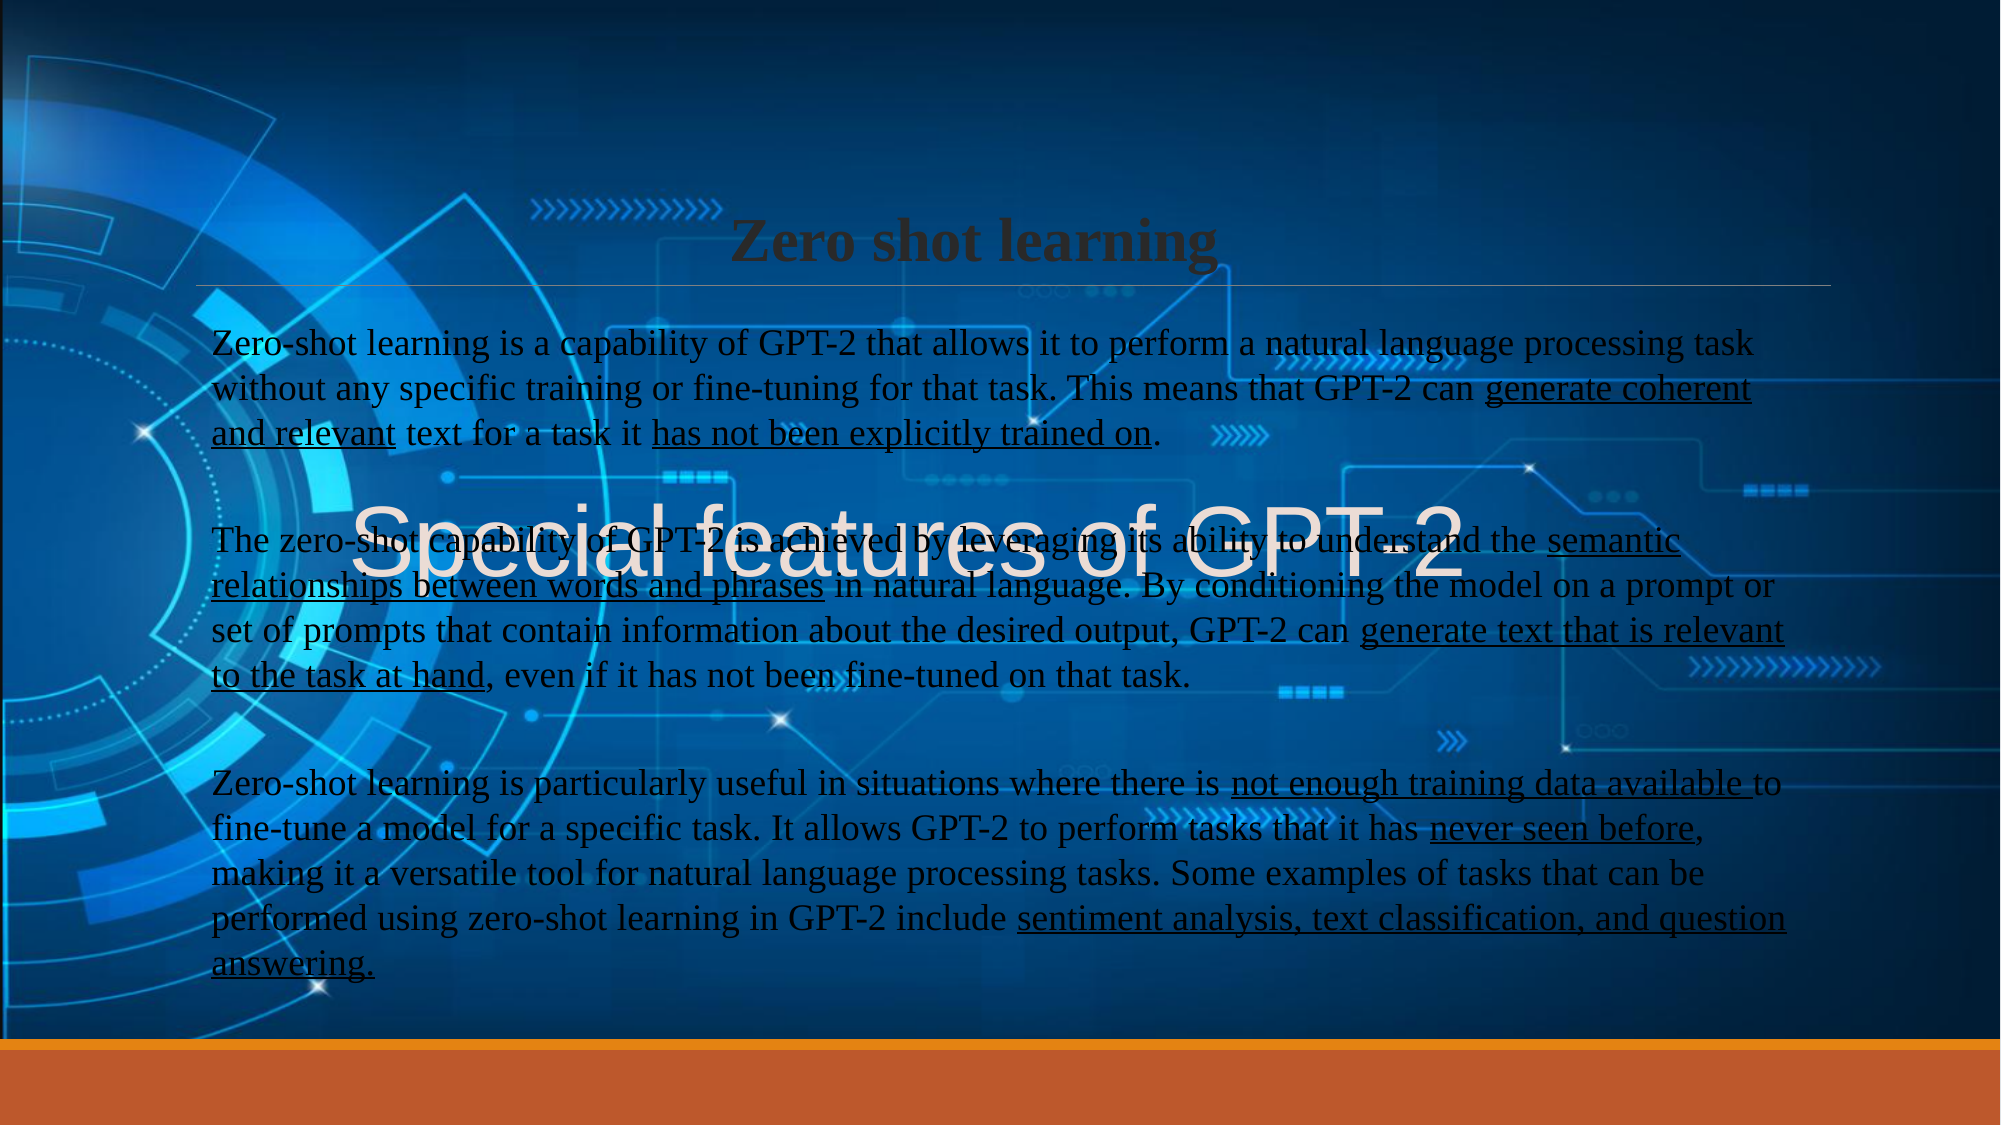

Zero shot learning
Zero-shot learning is a capability of GPT-2 that allows it to perform a natural language processing task without any specific training or fine-tuning for that task. This means that GPT-2 can generate coherent and relevant text for a task it has not been explicitly trained on.
The zero-shot capability of GPT-2 is achieved by leveraging its ability to understand the semantic relationships between words and phrases in natural language. By conditioning the model on a prompt or set of prompts that contain information about the desired output, GPT-2 can generate text that is relevant to the task at hand, even if it has not been fine-tuned on that task.
Zero-shot learning is particularly useful in situations where there is not enough training data available to fine-tune a model for a specific task. It allows GPT-2 to perform tasks that it has never seen before, making it a versatile tool for natural language processing tasks. Some examples of tasks that can be performed using zero-shot learning in GPT-2 include sentiment analysis, text classification, and question answering.

# Special features of GPT-2